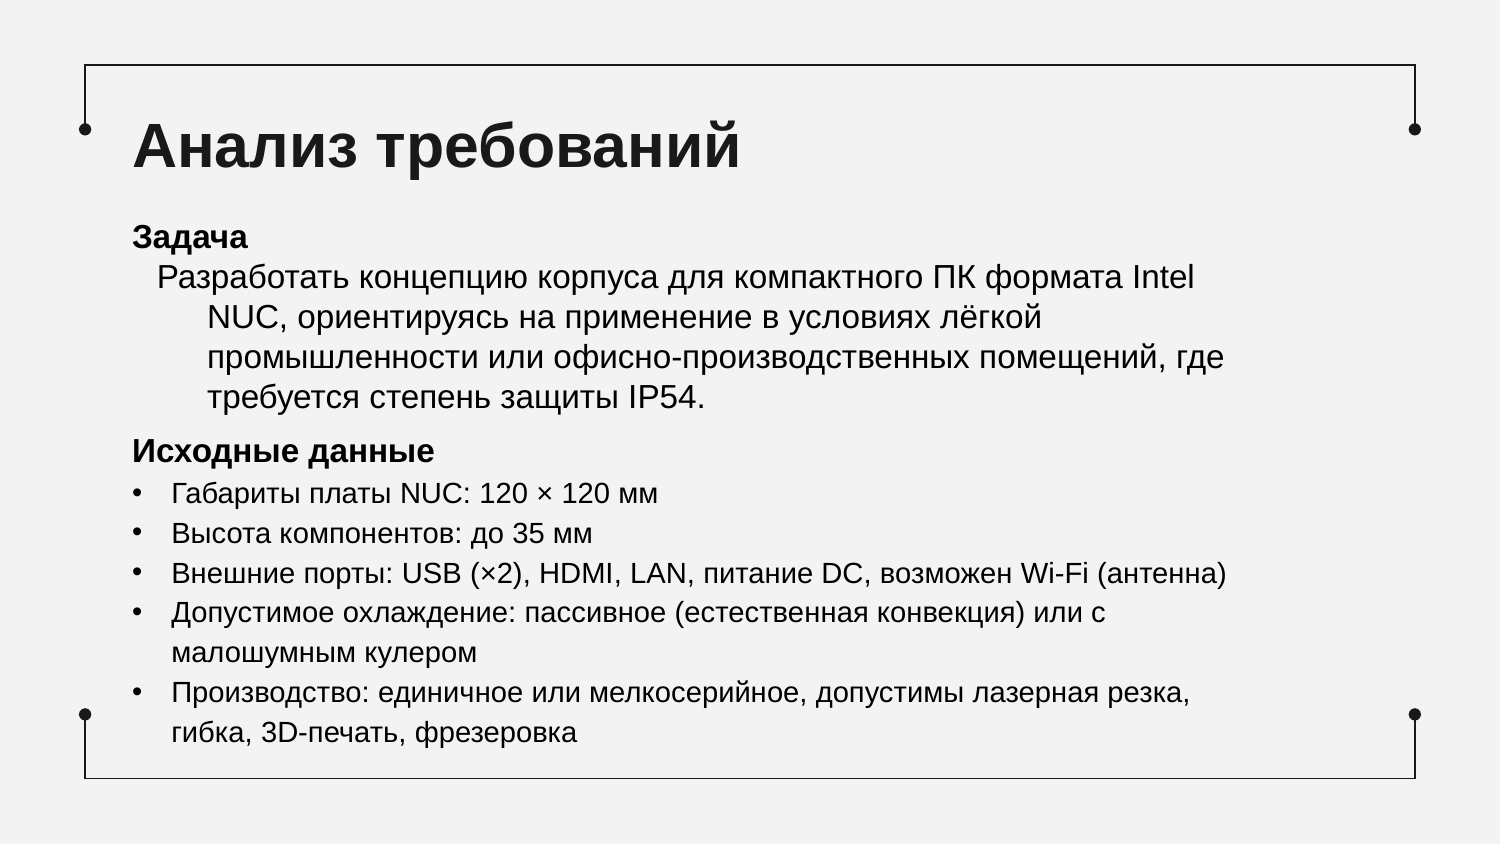

# Анализ требований
Задача
Разработать концепцию корпуса для компактного ПК формата Intel NUC, ориентируясь на применение в условиях лёгкой промышленности или офисно-производственных помещений, где требуется степень защиты IP54.

Исходные данные
Габариты платы NUC: 120 × 120 мм
Высота компонентов: до 35 мм
Внешние порты: USB (×2), HDMI, LAN, питание DC, возможен Wi-Fi (антенна)
Допустимое охлаждение: пассивное (естественная конвекция) или с малошумным кулером
Производство: единичное или мелкосерийное, допустимы лазерная резка, гибка, 3D-печать, фрезеровка